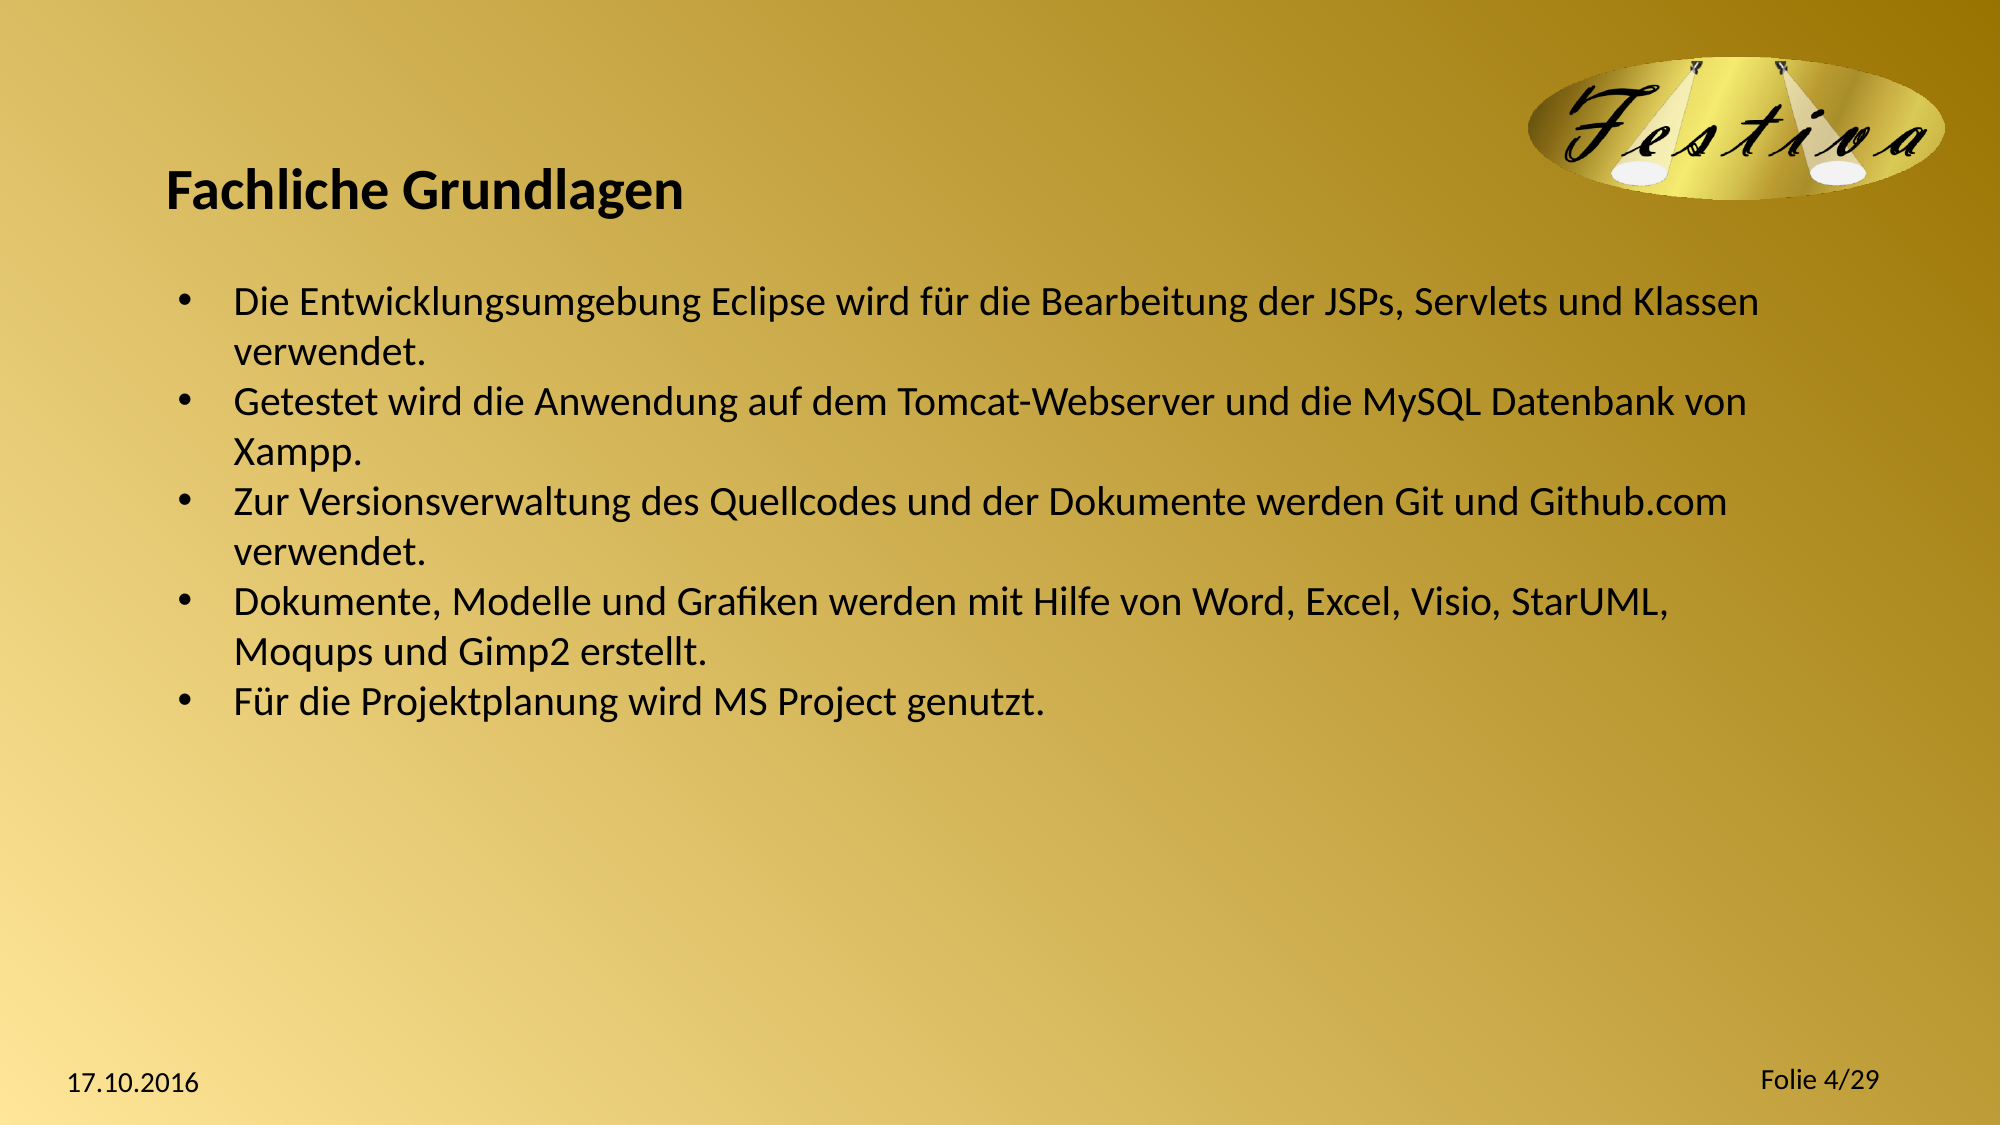

Fachliche Grundlagen
Die Entwicklungsumgebung Eclipse wird für die Bearbeitung der JSPs, Servlets und Klassen verwendet.
Getestet wird die Anwendung auf dem Tomcat-Webserver und die MySQL Datenbank von Xampp.
Zur Versionsverwaltung des Quellcodes und der Dokumente werden Git und Github.com verwendet.
Dokumente, Modelle und Grafiken werden mit Hilfe von Word, Excel, Visio, StarUML, Moqups und Gimp2 erstellt.
Für die Projektplanung wird MS Project genutzt.